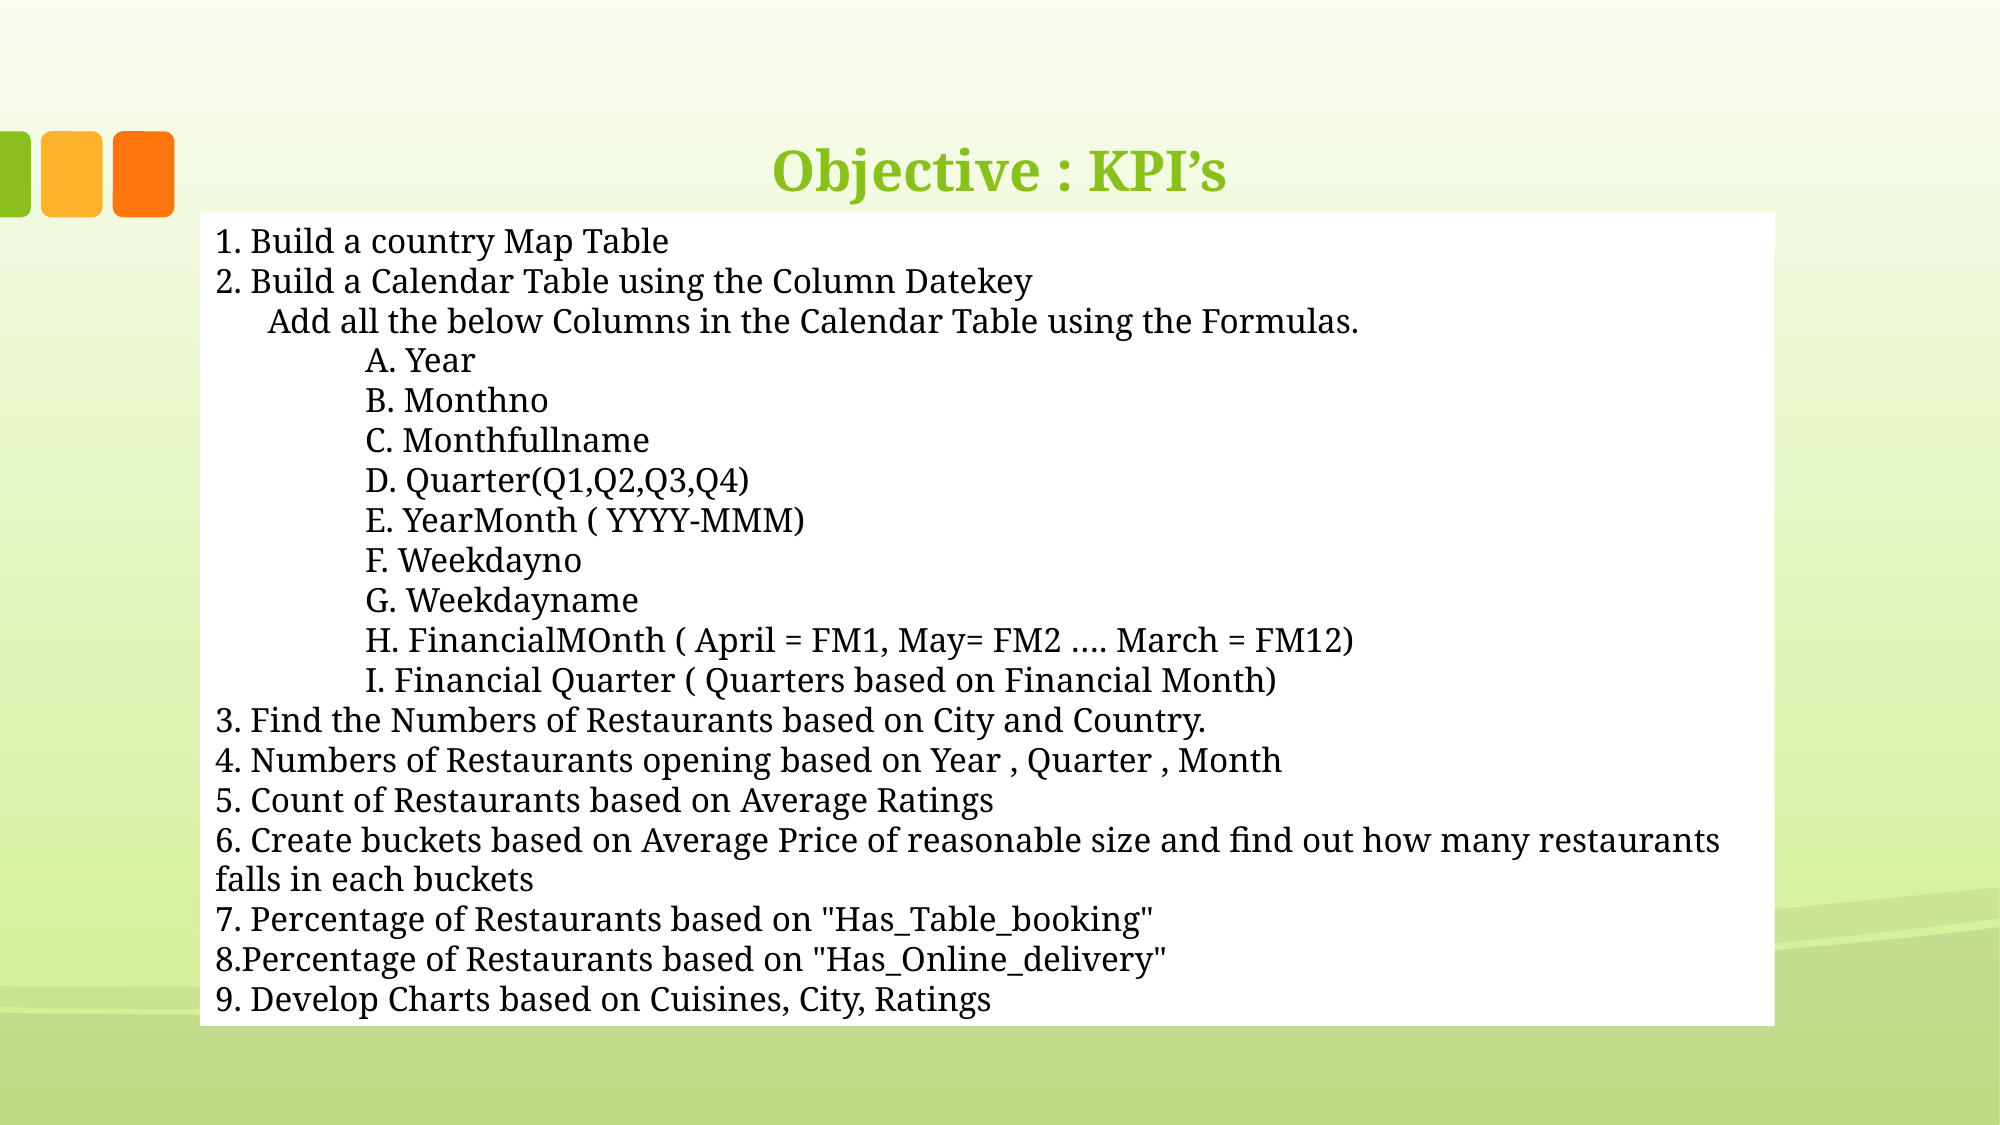

# Objective : KPI’s
1. Build a country Map Table
2. Build a Calendar Table using the Column Datekey
      Add all the below Columns in the Calendar Table using the Formulas.
	A. Year
	B. Monthno
	C. Monthfullname
	D. Quarter(Q1,Q2,Q3,Q4)
	E. YearMonth ( YYYY-MMM)
	F. Weekdayno
	G. Weekdayname
	H. FinancialMOnth ( April = FM1, May= FM2 …. March = FM12)
	I. Financial Quarter ( Quarters based on Financial Month)
3. Find the Numbers of Restaurants based on City and Country.
4. Numbers of Restaurants opening based on Year , Quarter , Month
5. Count of Restaurants based on Average Ratings
6. Create buckets based on Average Price of reasonable size and find out how many restaurants falls in each buckets
7. Percentage of Restaurants based on "Has_Table_booking"
8.Percentage of Restaurants based on "Has_Online_delivery"
9. Develop Charts based on Cuisines, City, Ratings